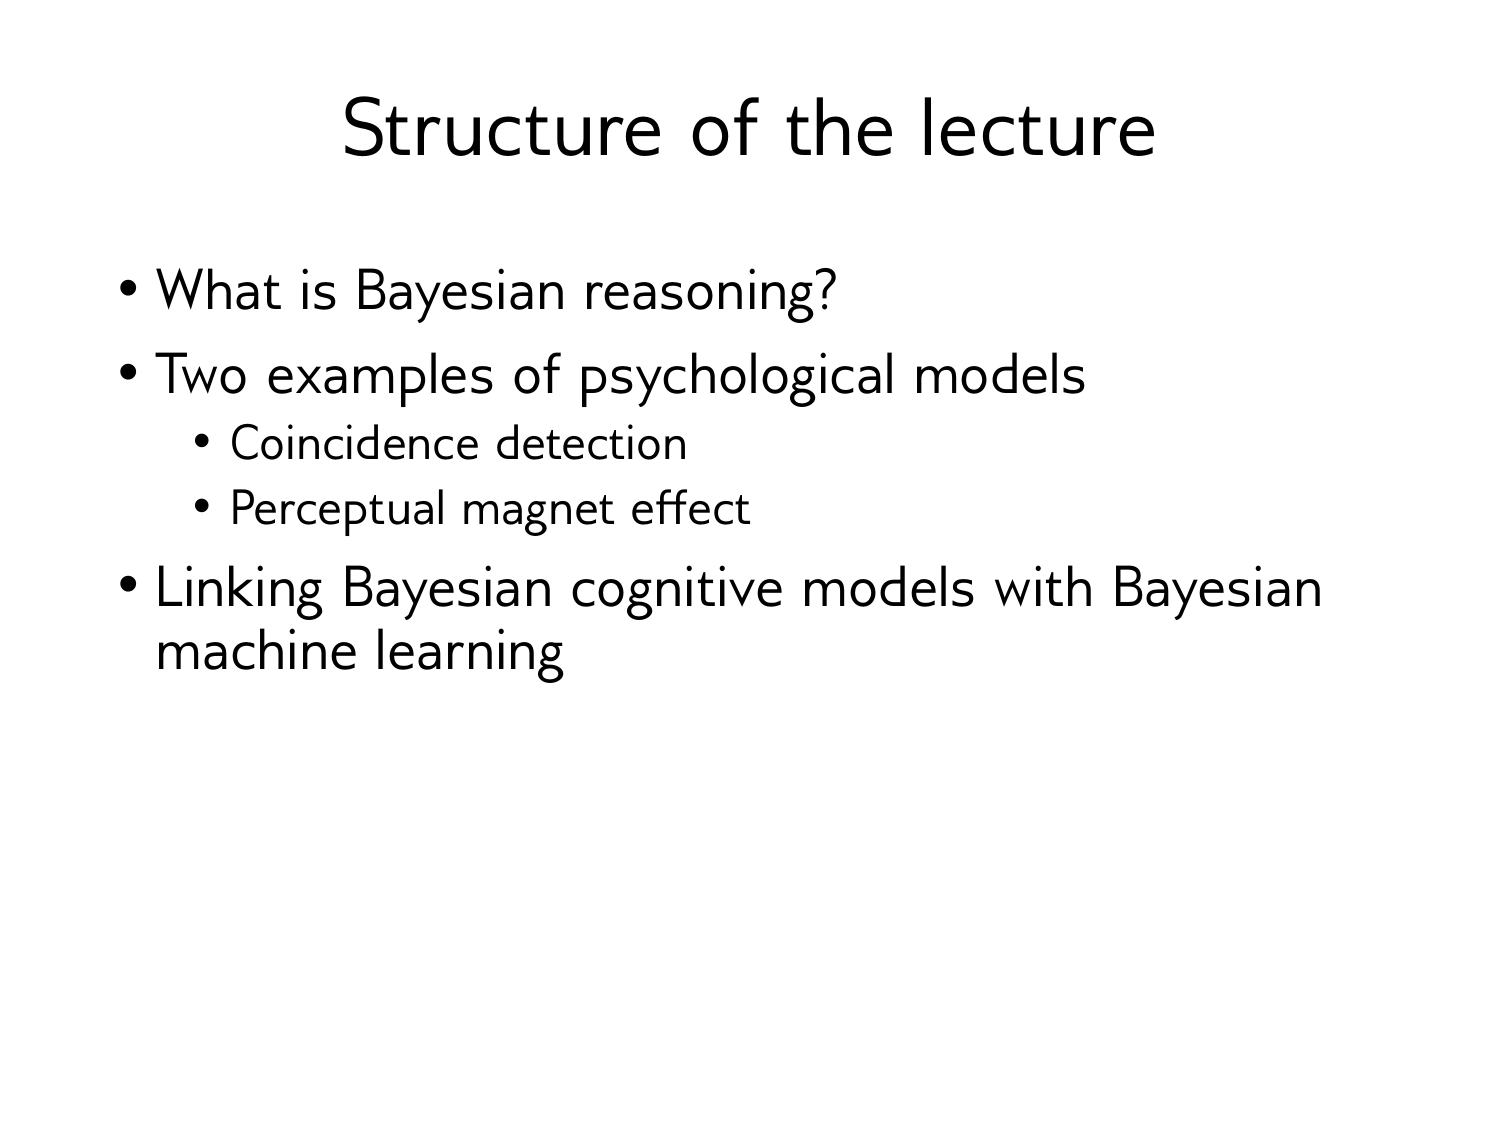

# Structure of the lecture
What is Bayesian reasoning?
Two examples of psychological models
Coincidence detection
Perceptual magnet effect
Linking Bayesian cognitive models with Bayesian machine learning